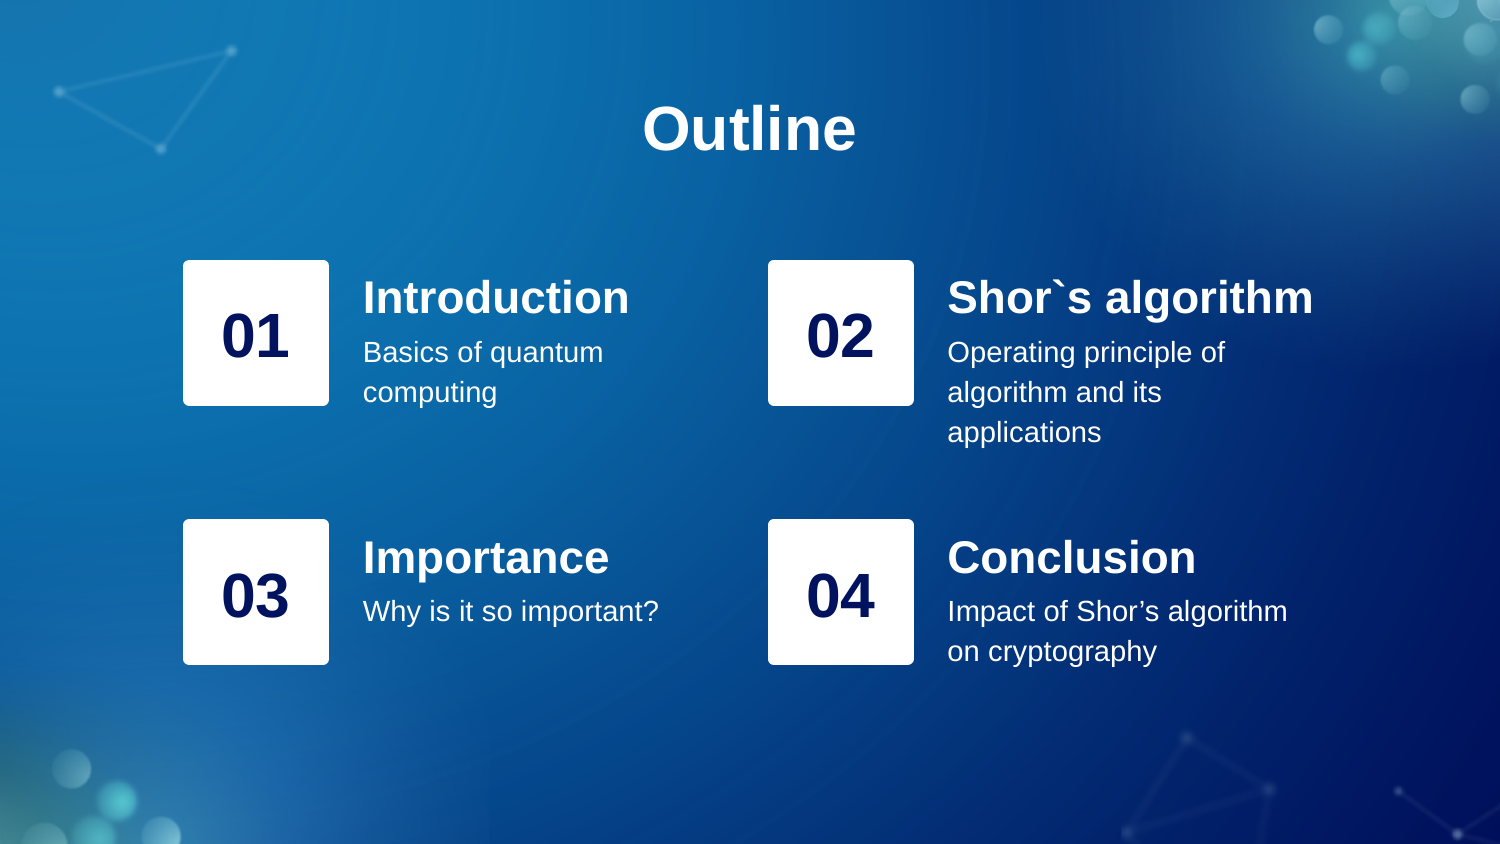

# Outline
Introduction
Shor`s algorithm
01
02
Basics of quantum computing
Operating principle of algorithm and its applications
Importance
Conclusion
03
04
Why is it so important?
Impact of Shor’s algorithm on cryptography